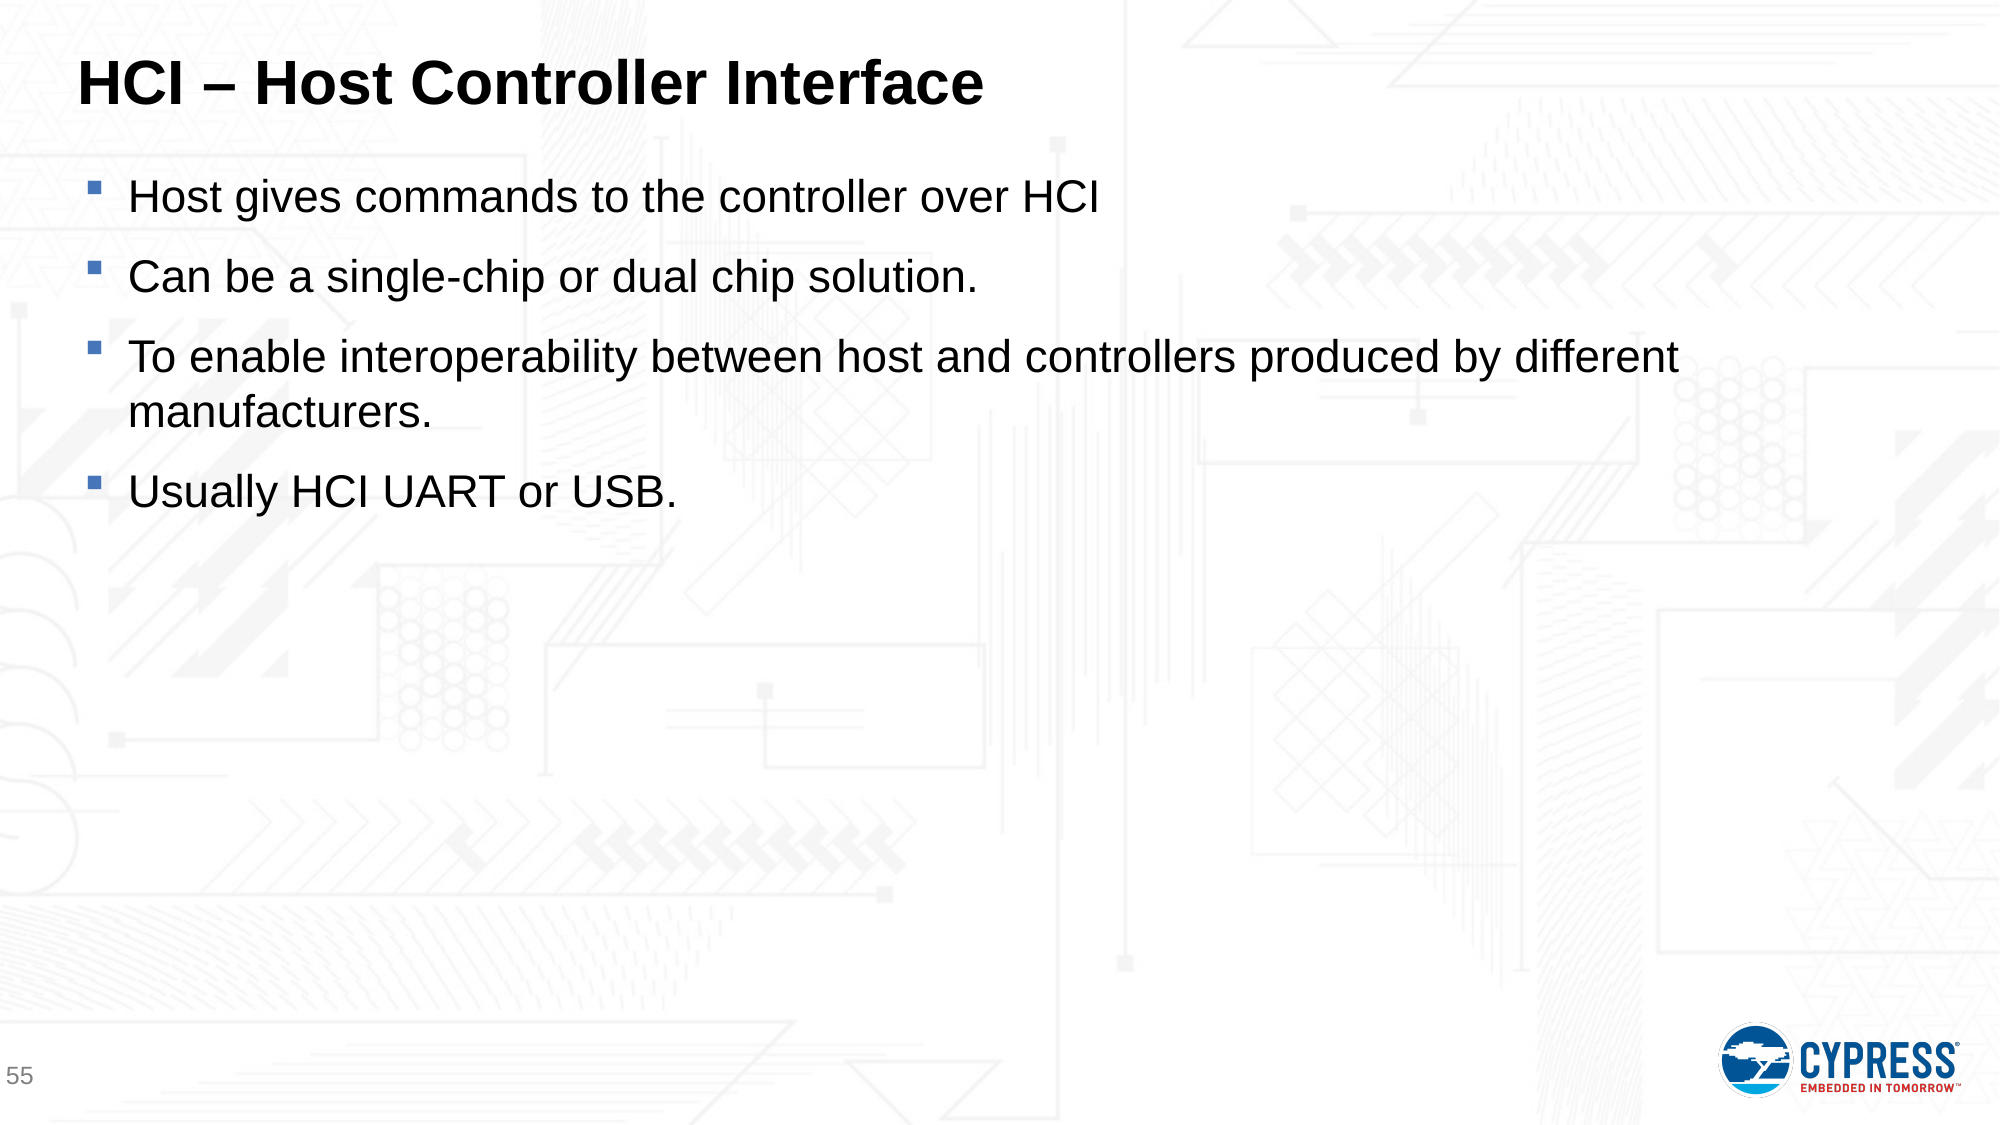

# HCI – Host Controller Interface
Host gives commands to the controller over HCI
Can be a single-chip or dual chip solution.
To enable interoperability between host and controllers produced by different manufacturers.
Usually HCI UART or USB.